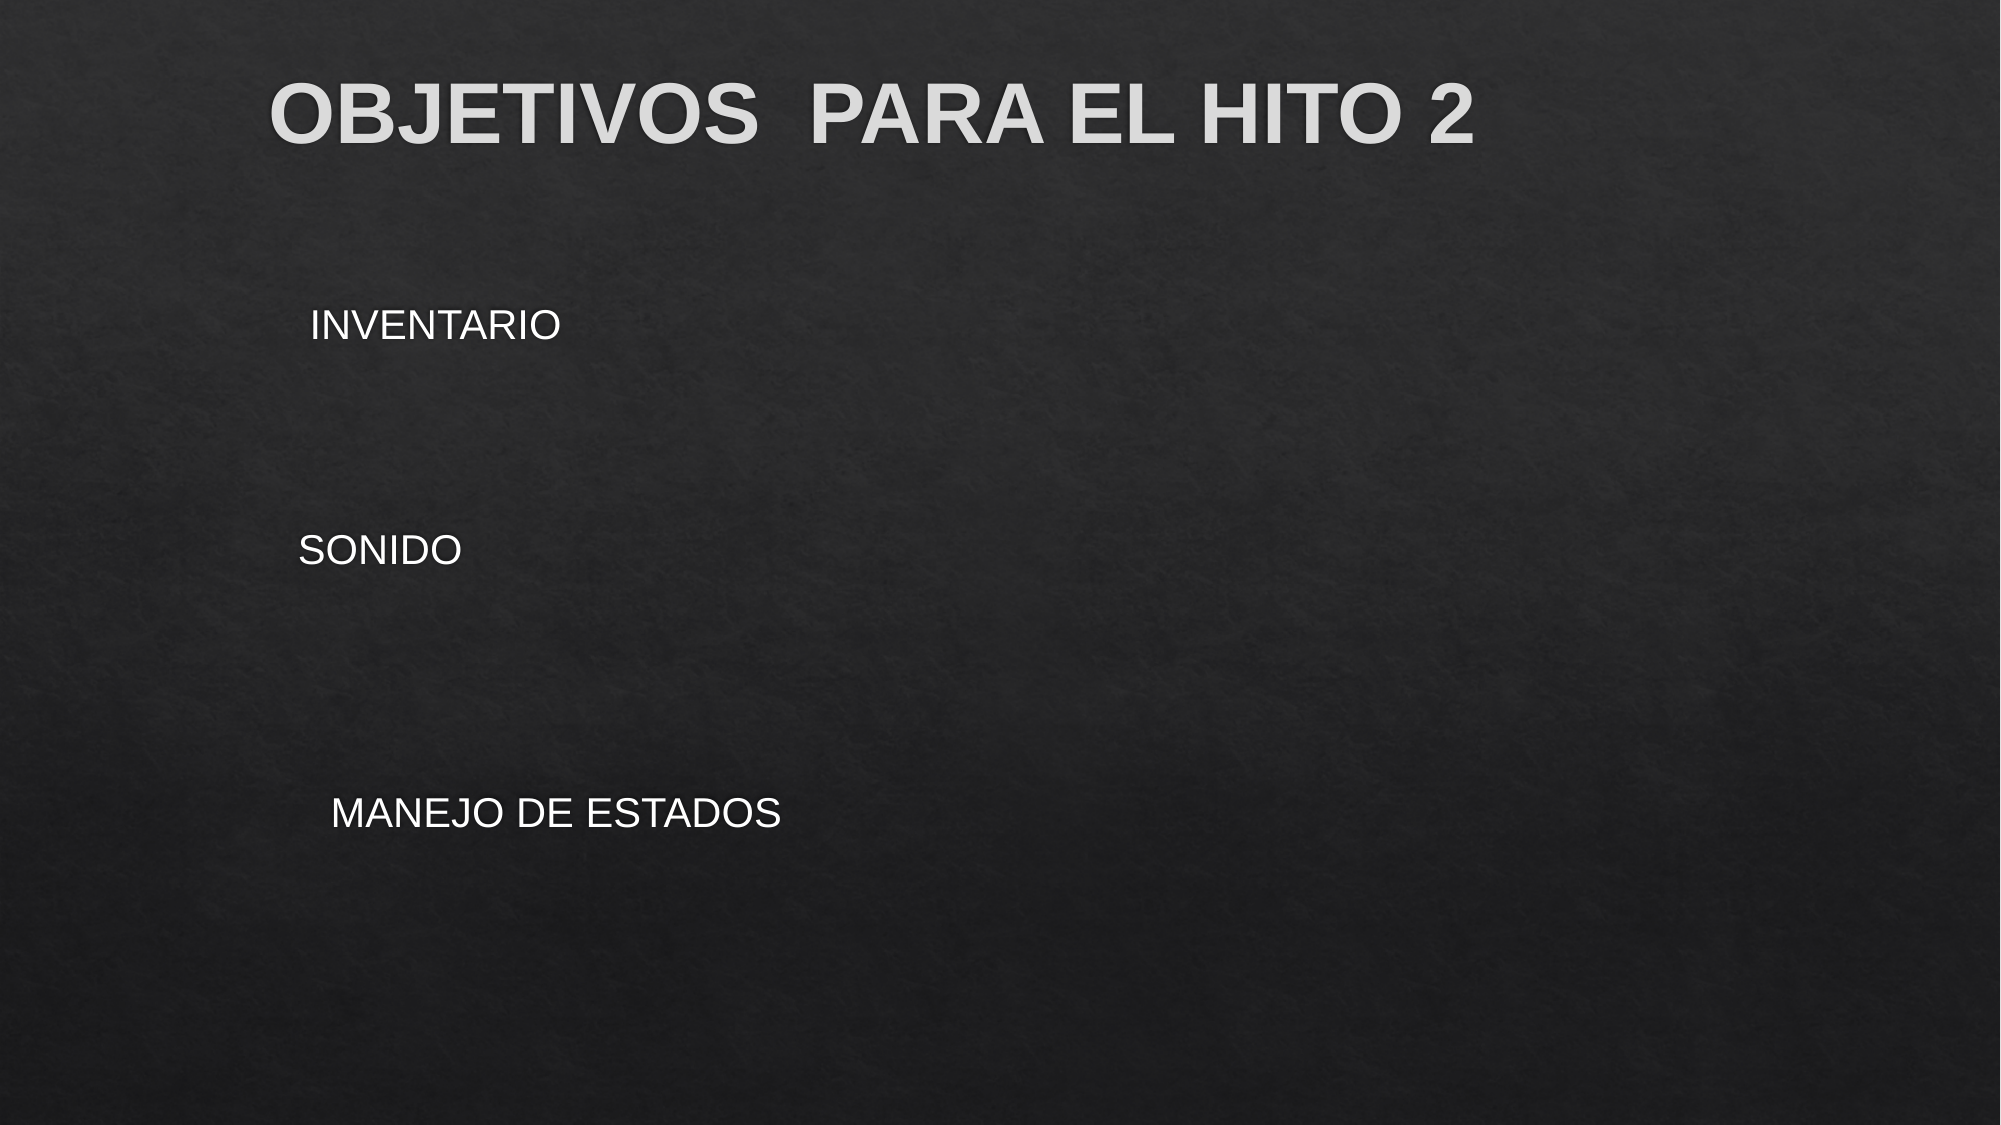

OBJETIVOS PARA EL HITO 2
INVENTARIO
SONIDO
MANEJO DE ESTADOS